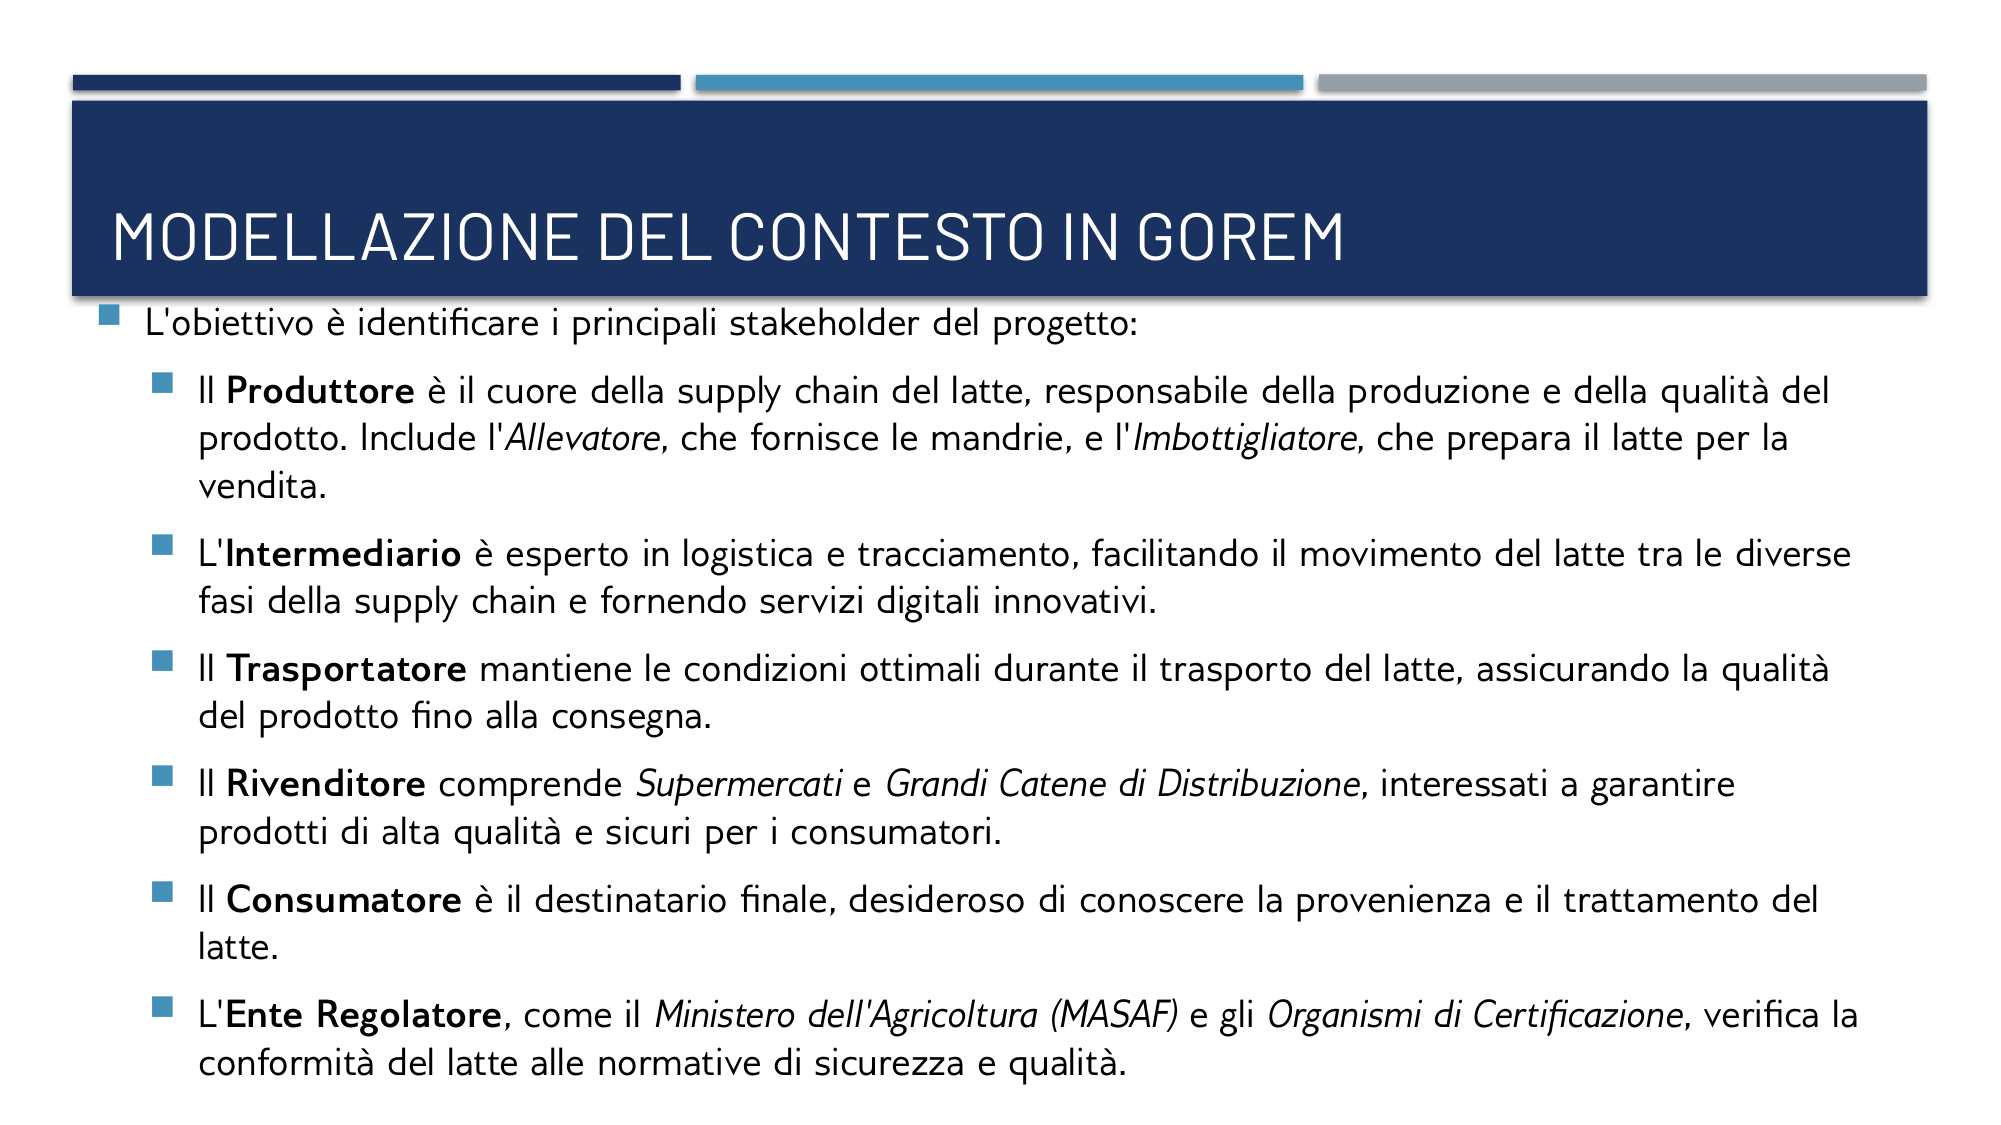

# Modellazione del Contesto in GOREM
L'obiettivo è identificare i principali stakeholder del progetto:
Il Produttore è il cuore della supply chain del latte, responsabile della produzione e della qualità del prodotto. Include l'Allevatore, che fornisce le mandrie, e l'Imbottigliatore, che prepara il latte per la vendita.
L'Intermediario è esperto in logistica e tracciamento, facilitando il movimento del latte tra le diverse fasi della supply chain e fornendo servizi digitali innovativi.
Il Trasportatore mantiene le condizioni ottimali durante il trasporto del latte, assicurando la qualità del prodotto fino alla consegna.
Il Rivenditore comprende Supermercati e Grandi Catene di Distribuzione, interessati a garantire prodotti di alta qualità e sicuri per i consumatori.
Il Consumatore è il destinatario finale, desideroso di conoscere la provenienza e il trattamento del latte.
L'Ente Regolatore, come il Ministero dell'Agricoltura (MASAF) e gli Organismi di Certificazione, verifica la conformità del latte alle normative di sicurezza e qualità.